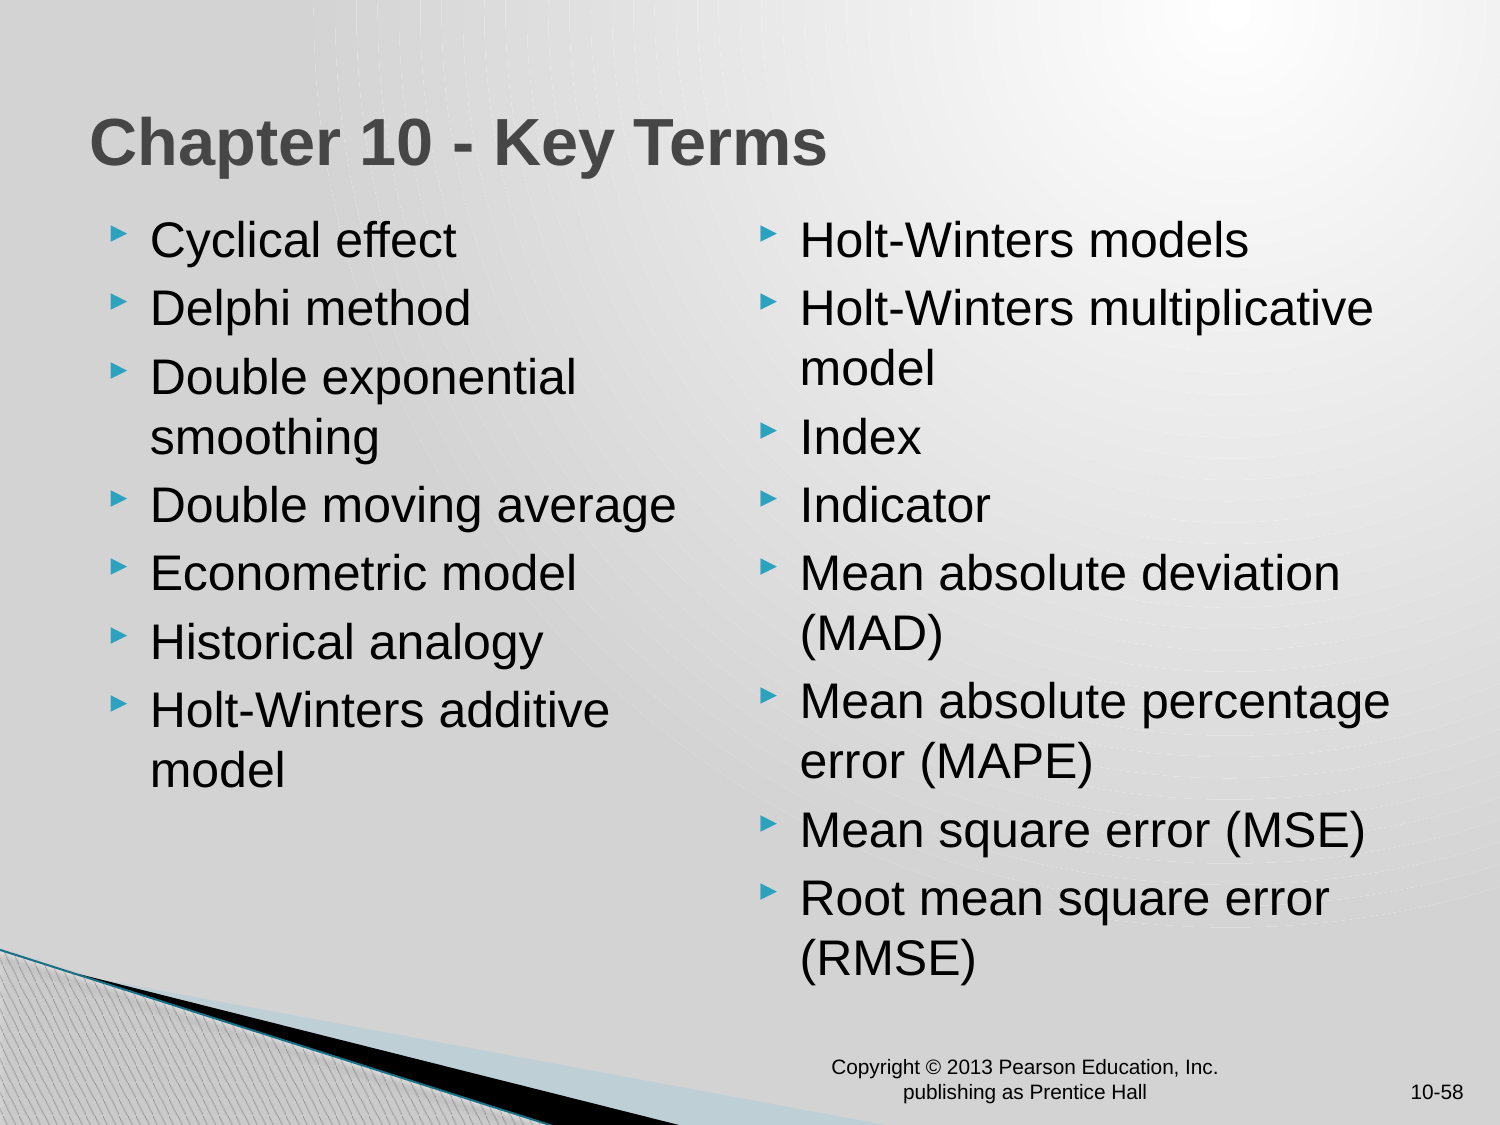

# Chapter 10 - Key Terms
Cyclical effect
Delphi method
Double exponential smoothing
Double moving average
Econometric model
Historical analogy
Holt-Winters additive model
Holt-Winters models
Holt-Winters multiplicative model
Index
Indicator
Mean absolute deviation (MAD)
Mean absolute percentage error (MAPE)
Mean square error (MSE)
Root mean square error (RMSE)
Copyright © 2013 Pearson Education, Inc. publishing as Prentice Hall
10-58